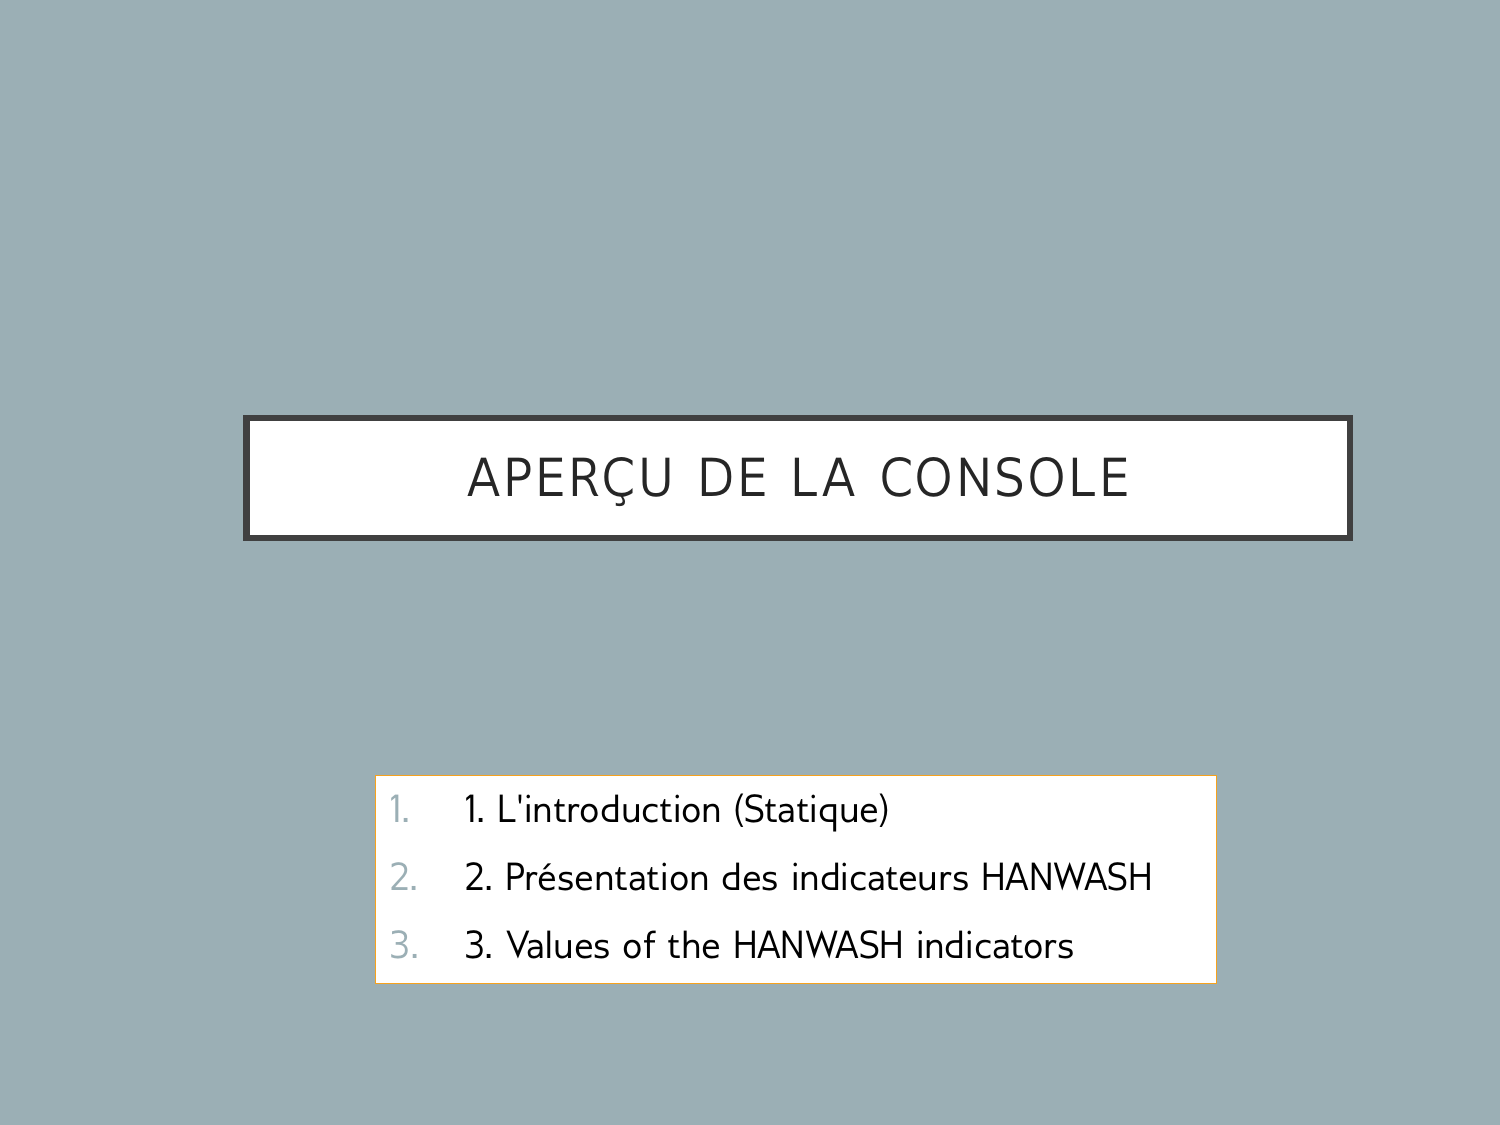

# Aperçu de la console
1. L'introduction (Statique)
2. Présentation des indicateurs HANWASH
3. Values of the HANWASH indicators